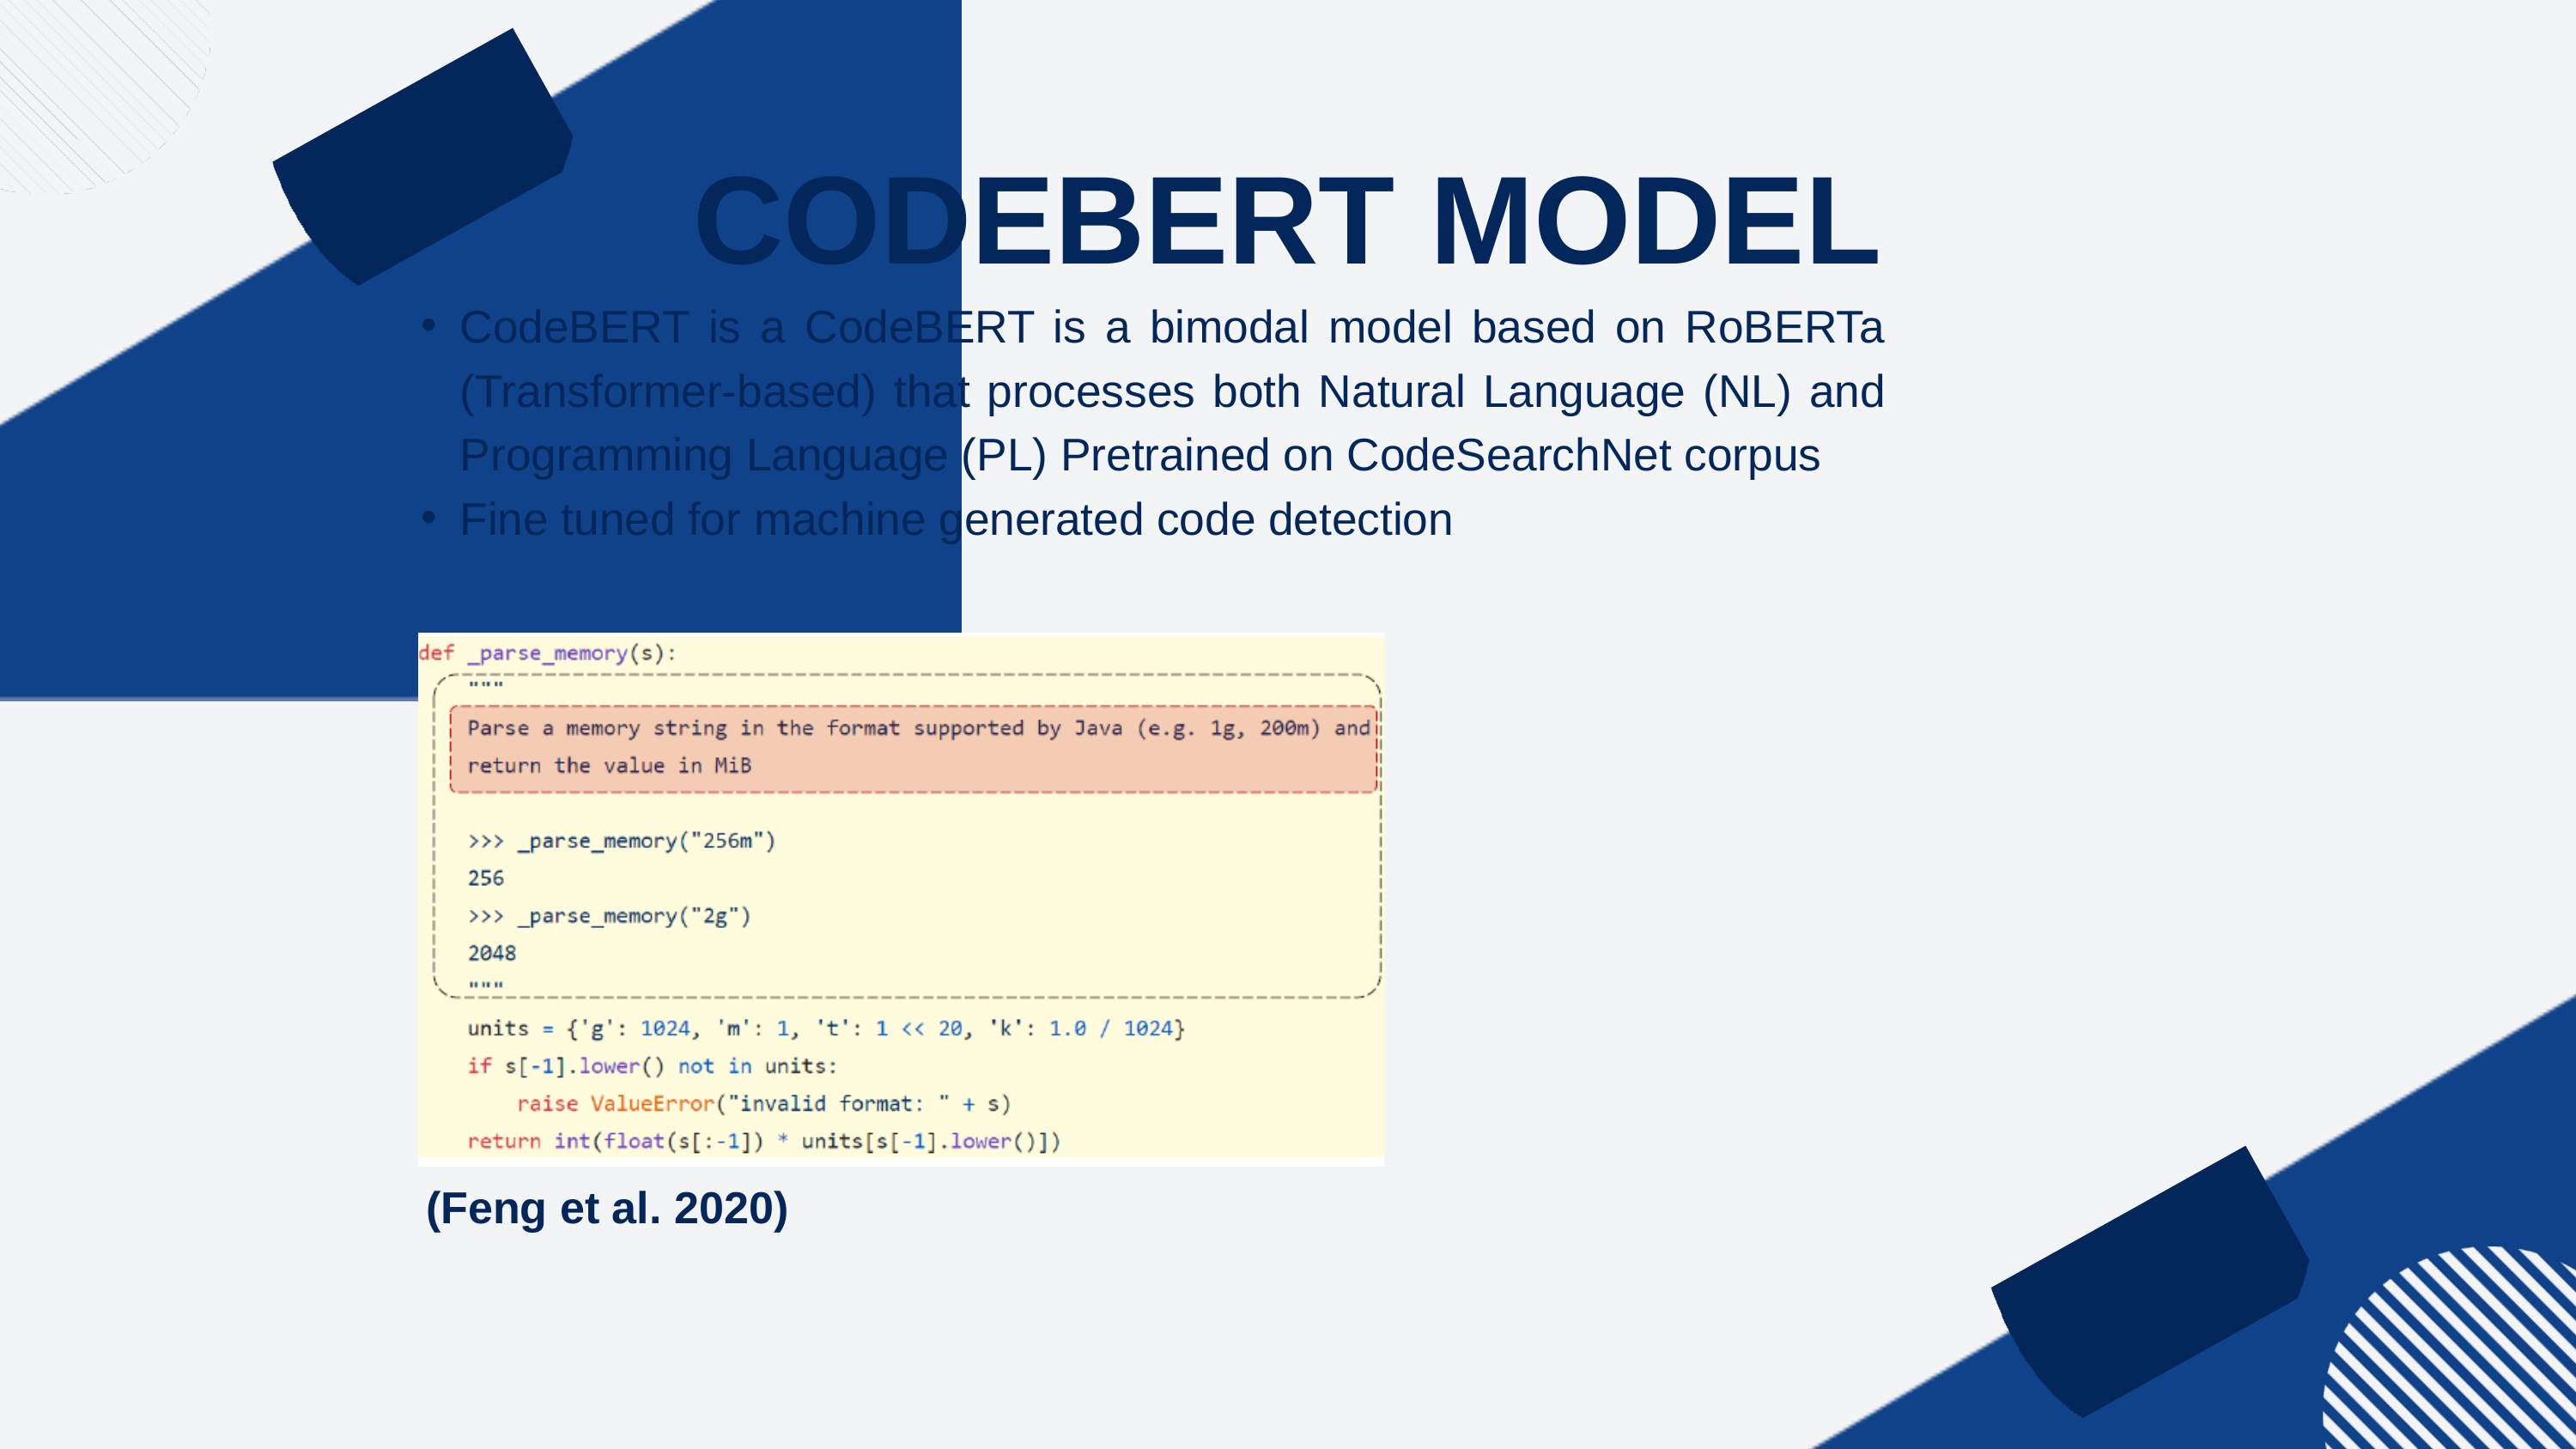

CODEBERT MODEL
CodeBERT is a CodeBERT is a bimodal model based on RoBERTa (Transformer-based) that processes both Natural Language (NL) and Programming Language (PL) Pretrained on CodeSearchNet corpus
Fine tuned for machine generated code detection

(Feng et al. 2020)